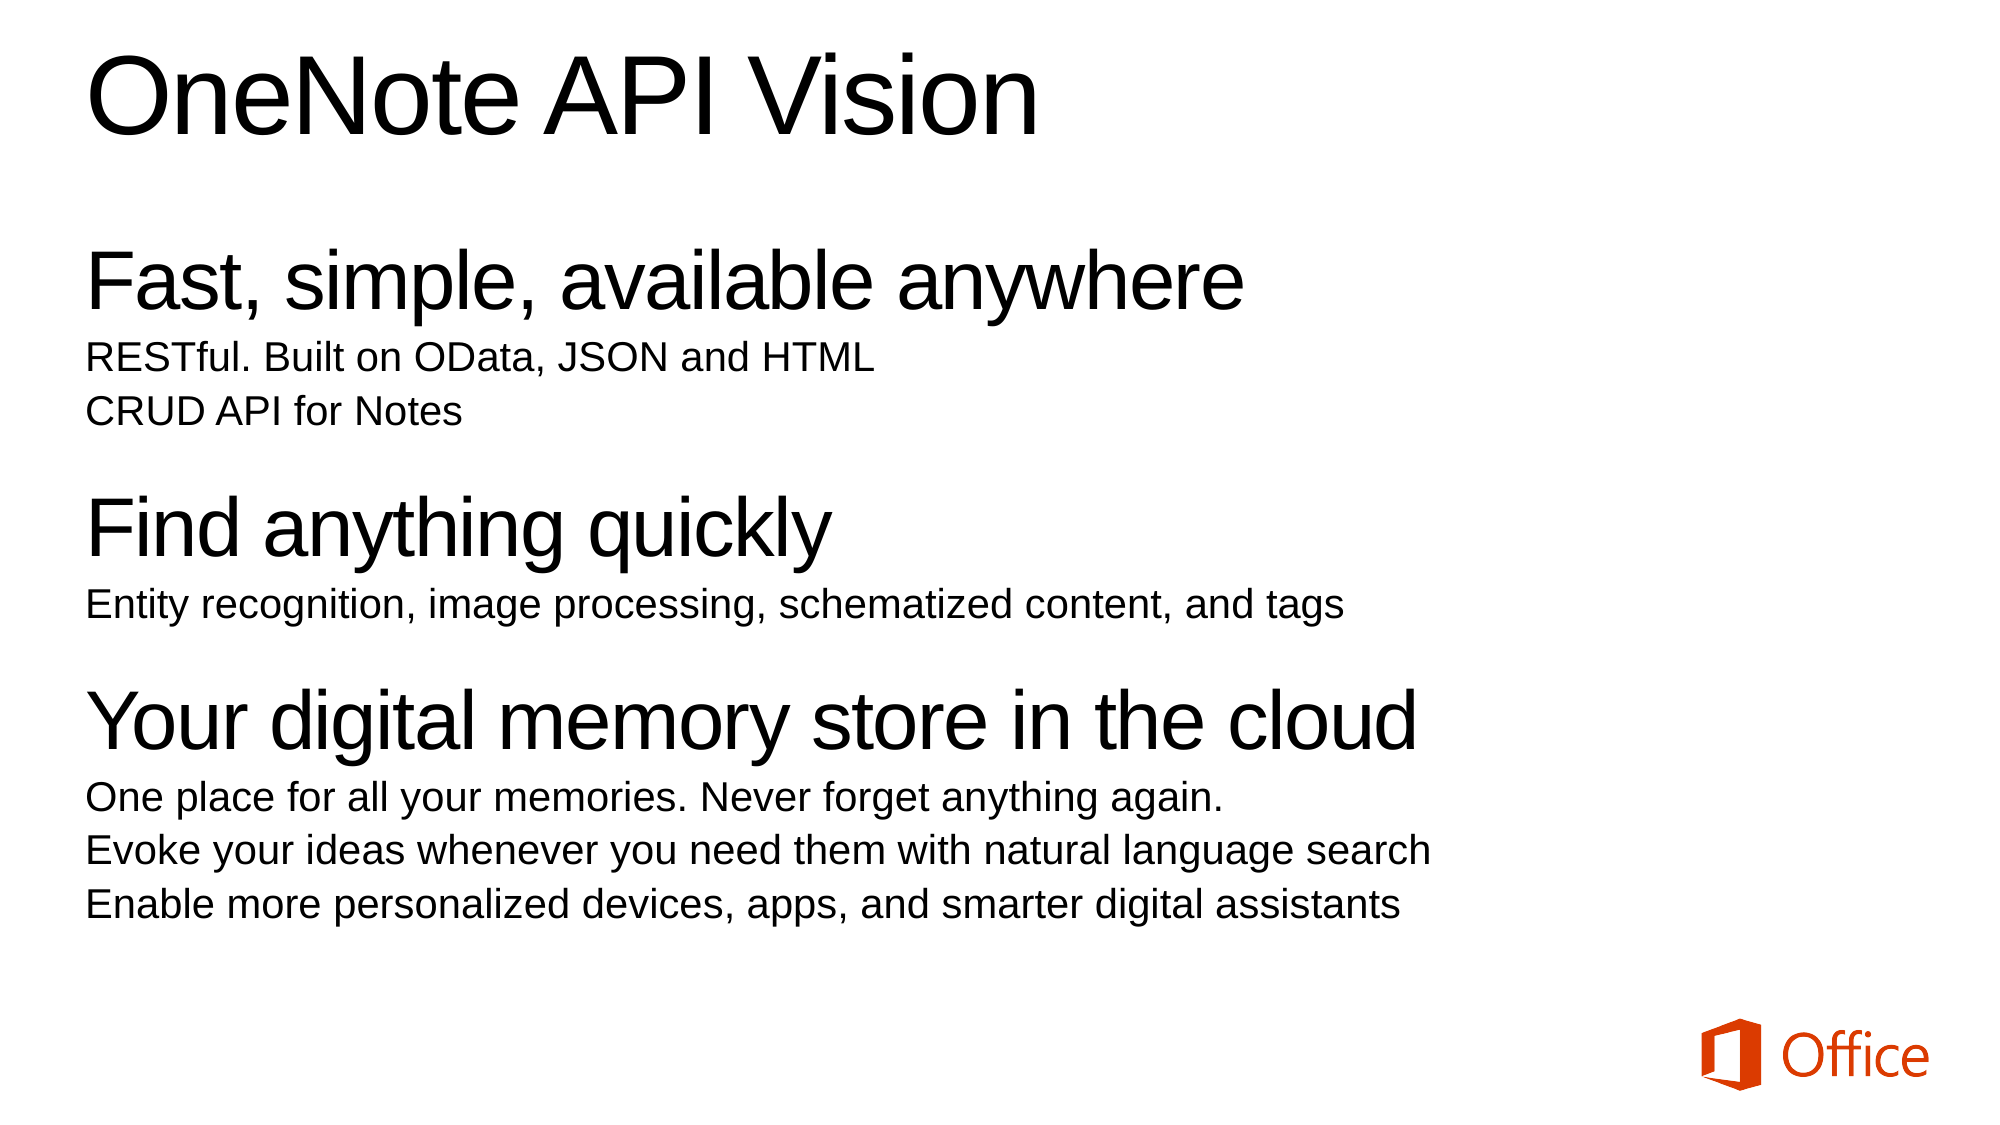

# OneNote API Vision
Fast, simple, available anywhere
RESTful. Built on OData, JSON and HTML
CRUD API for Notes
Find anything quickly
Entity recognition, image processing, schematized content, and tags
Your digital memory store in the cloud
One place for all your memories. Never forget anything again.
Evoke your ideas whenever you need them with natural language search
Enable more personalized devices, apps, and smarter digital assistants